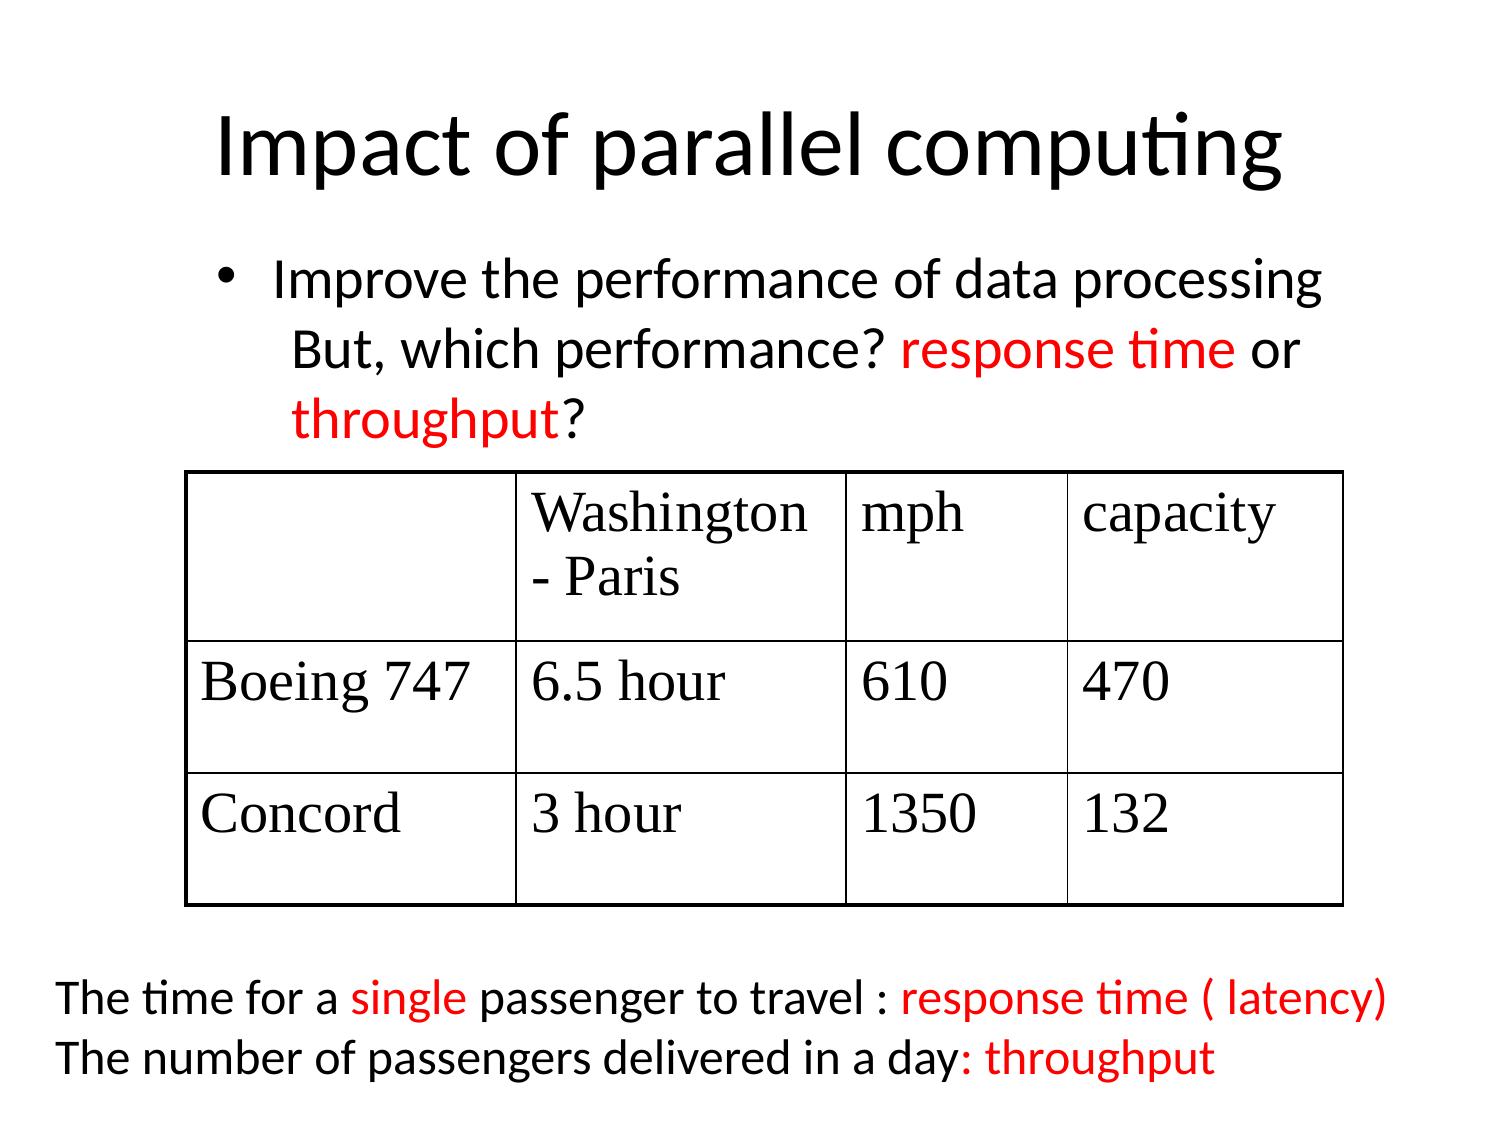

# Impact of parallel computing
Improve the performance of data processing
But, which performance? response time or throughput?
|  | Washington - Paris | mph | capacity |
| --- | --- | --- | --- |
| Boeing 747 | 6.5 hour | 610 | 470 |
| Concord | 3 hour | 1350 | 132 |
The time for a single passenger to travel : response time ( latency)
The number of passengers delivered in a day: throughput